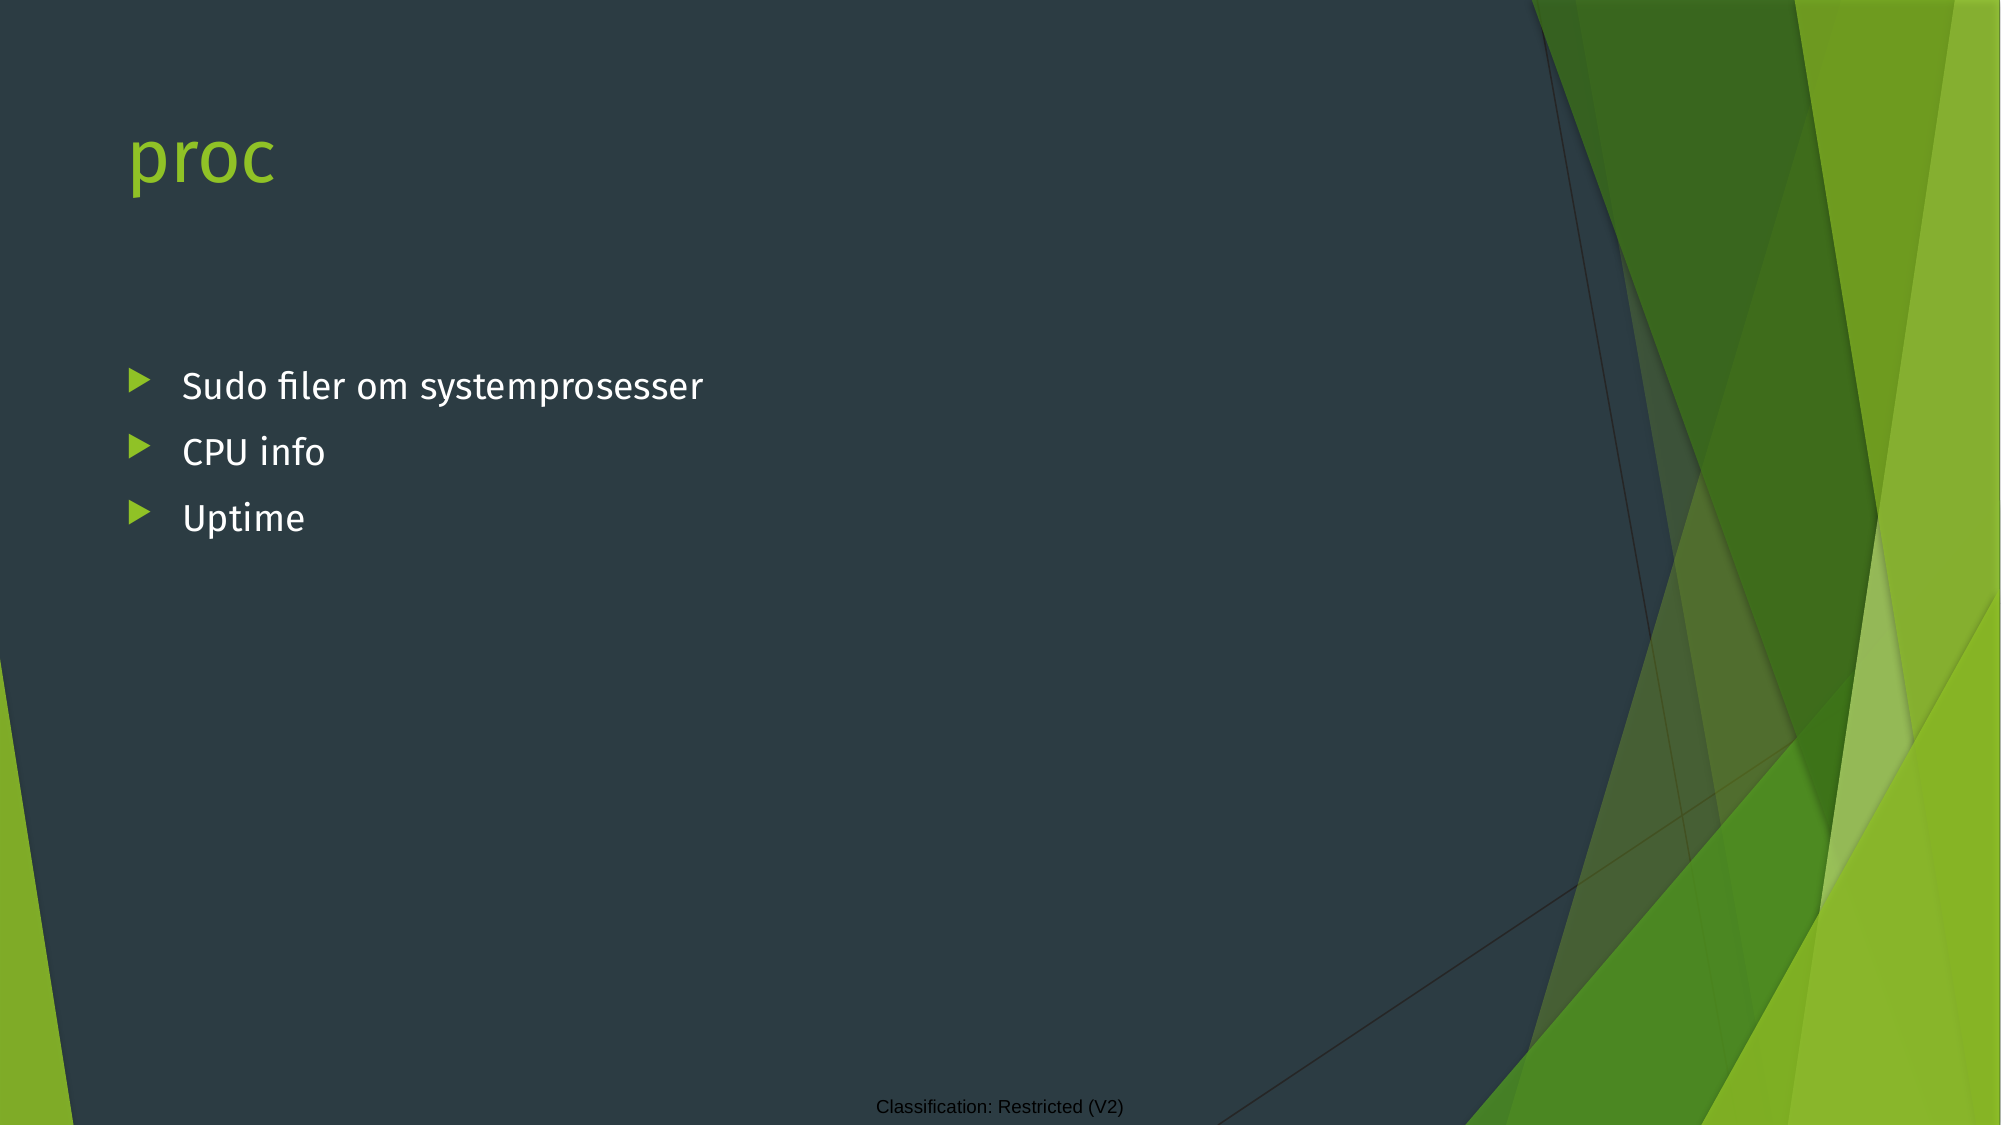

# proc
Sudo filer om systemprosesser
CPU info
Uptime